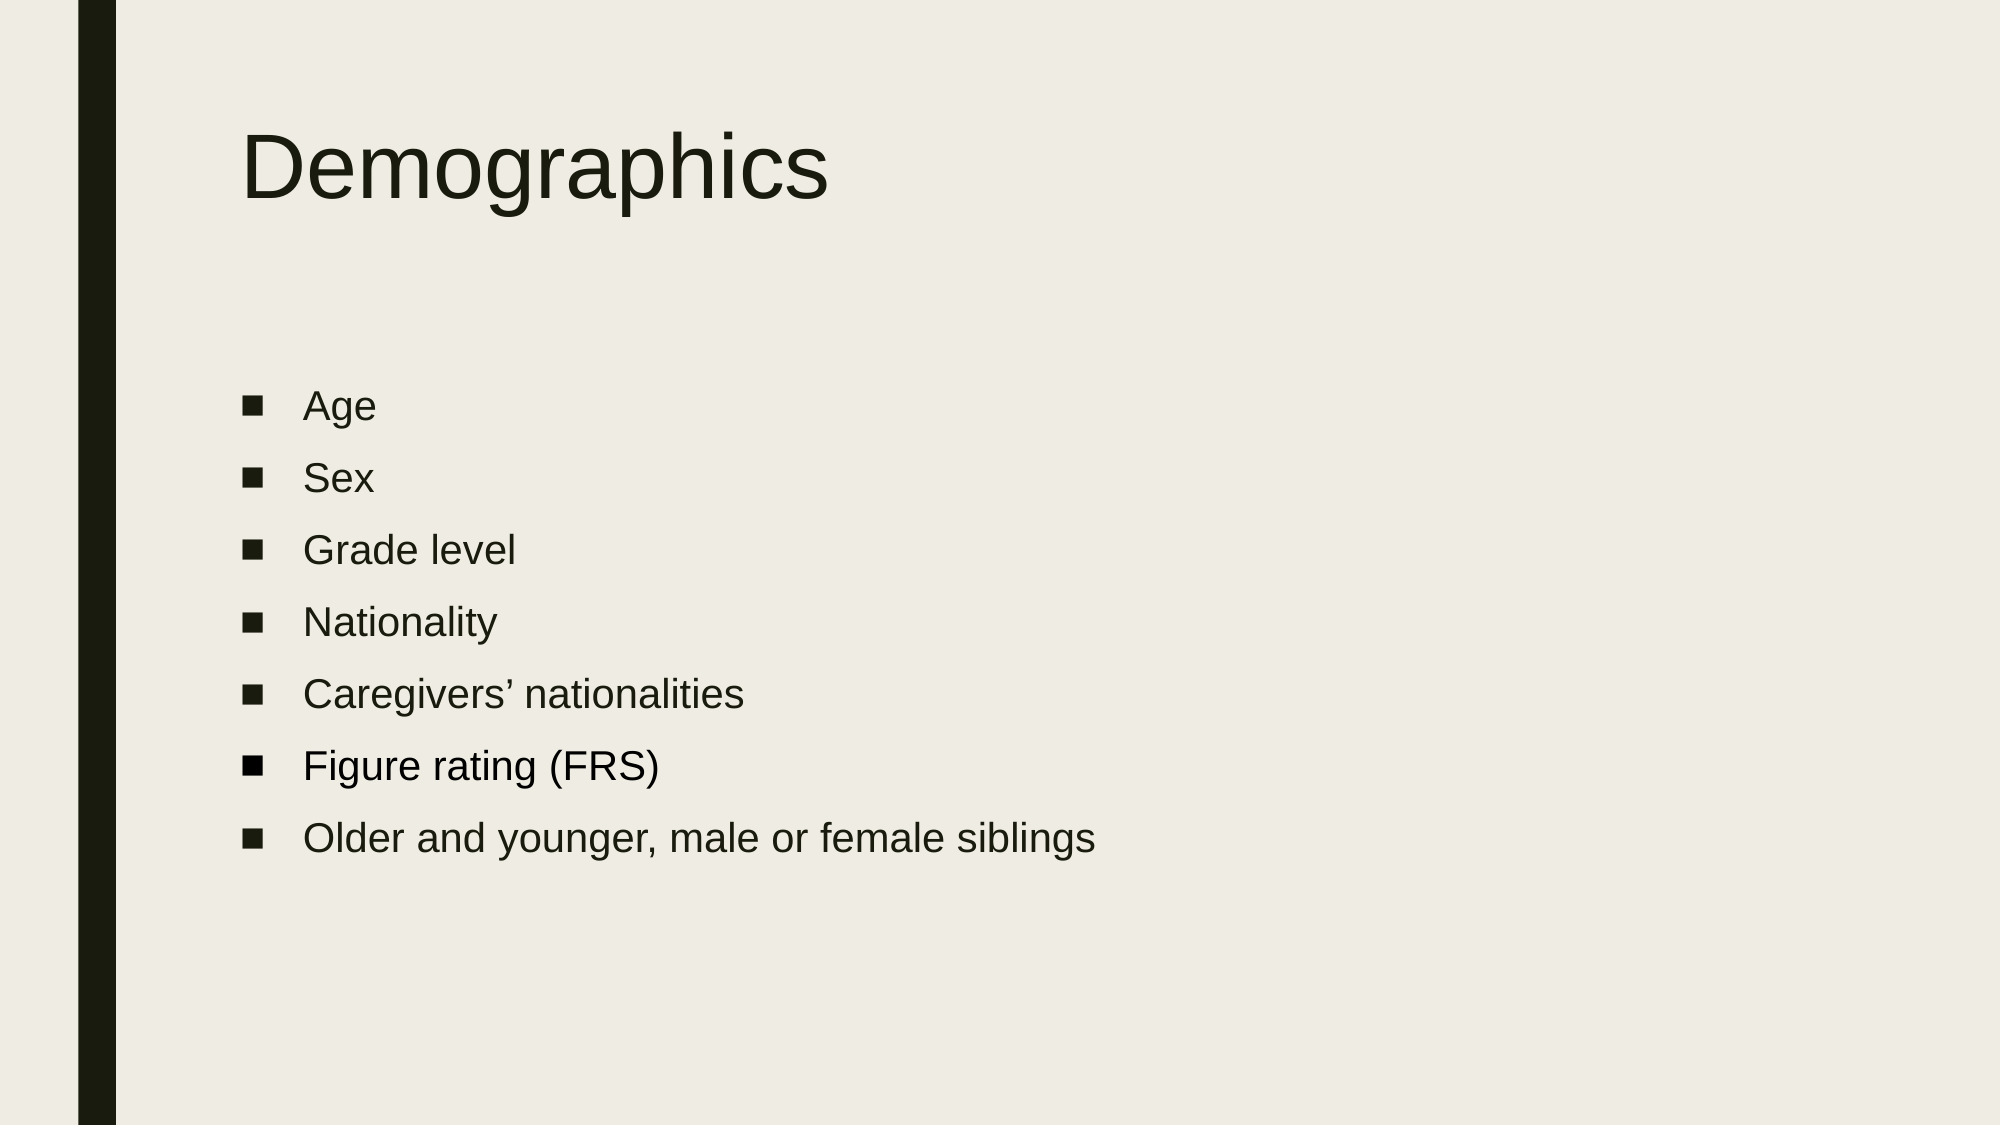

# Demographics
Age
Sex
Grade level
Nationality
Caregivers’ nationalities
Figure rating (FRS)
Older and younger, male or female siblings